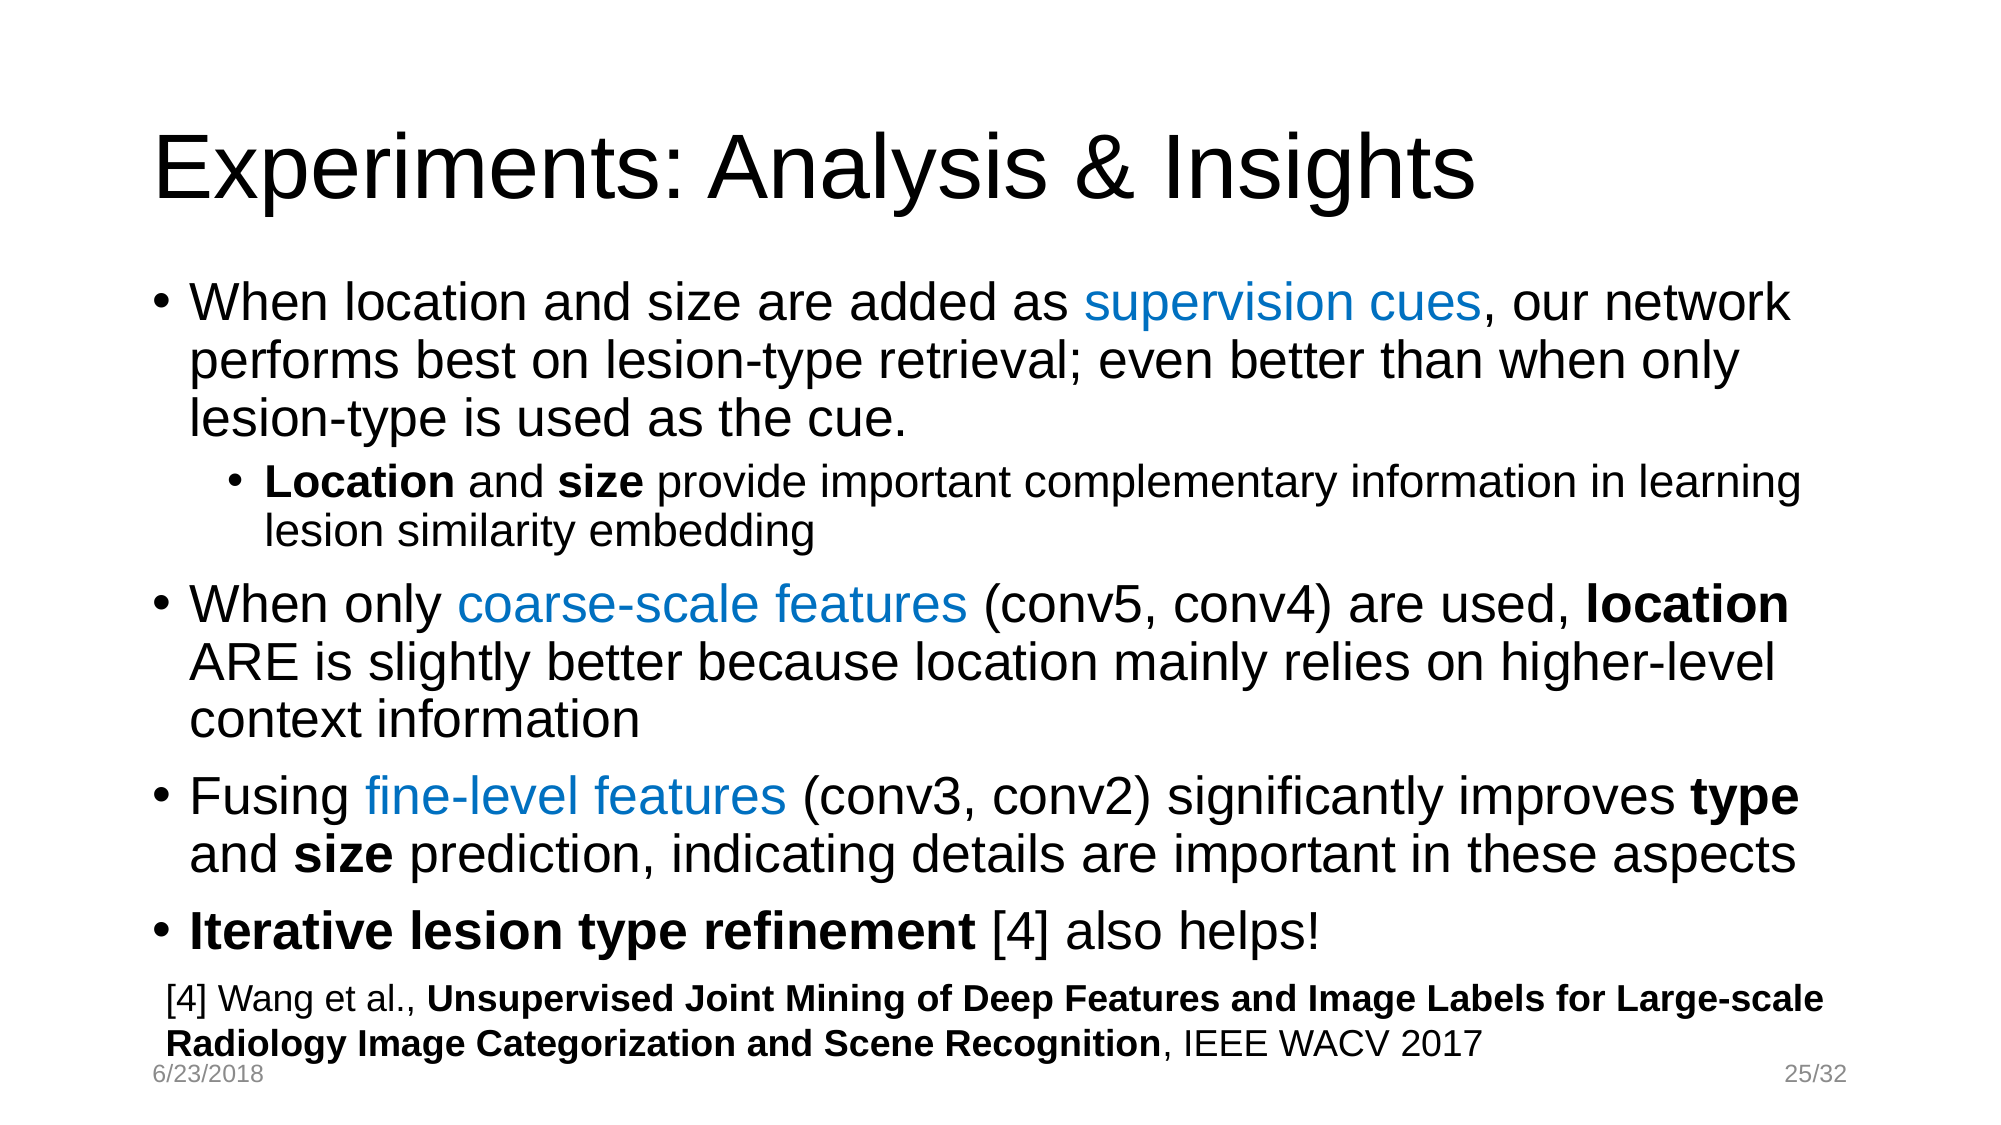

# Experiments: Analysis & Insights
When location and size are added as supervision cues, our network performs best on lesion-type retrieval; even better than when only lesion-type is used as the cue.
Location and size provide important complementary information in learning lesion similarity embedding
When only coarse-scale features (conv5, conv4) are used, location ARE is slightly better because location mainly relies on higher-level
context information
Fusing fine-level features (conv3, conv2) significantly improves type and size prediction, indicating details are important in these aspects
Iterative lesion type refinement [4] also helps!
[4] Wang et al., Unsupervised Joint Mining of Deep Features and Image Labels for Large-scale Radiology Image Categorization and Scene Recognition, IEEE WACV 2017
6/23/2018
25